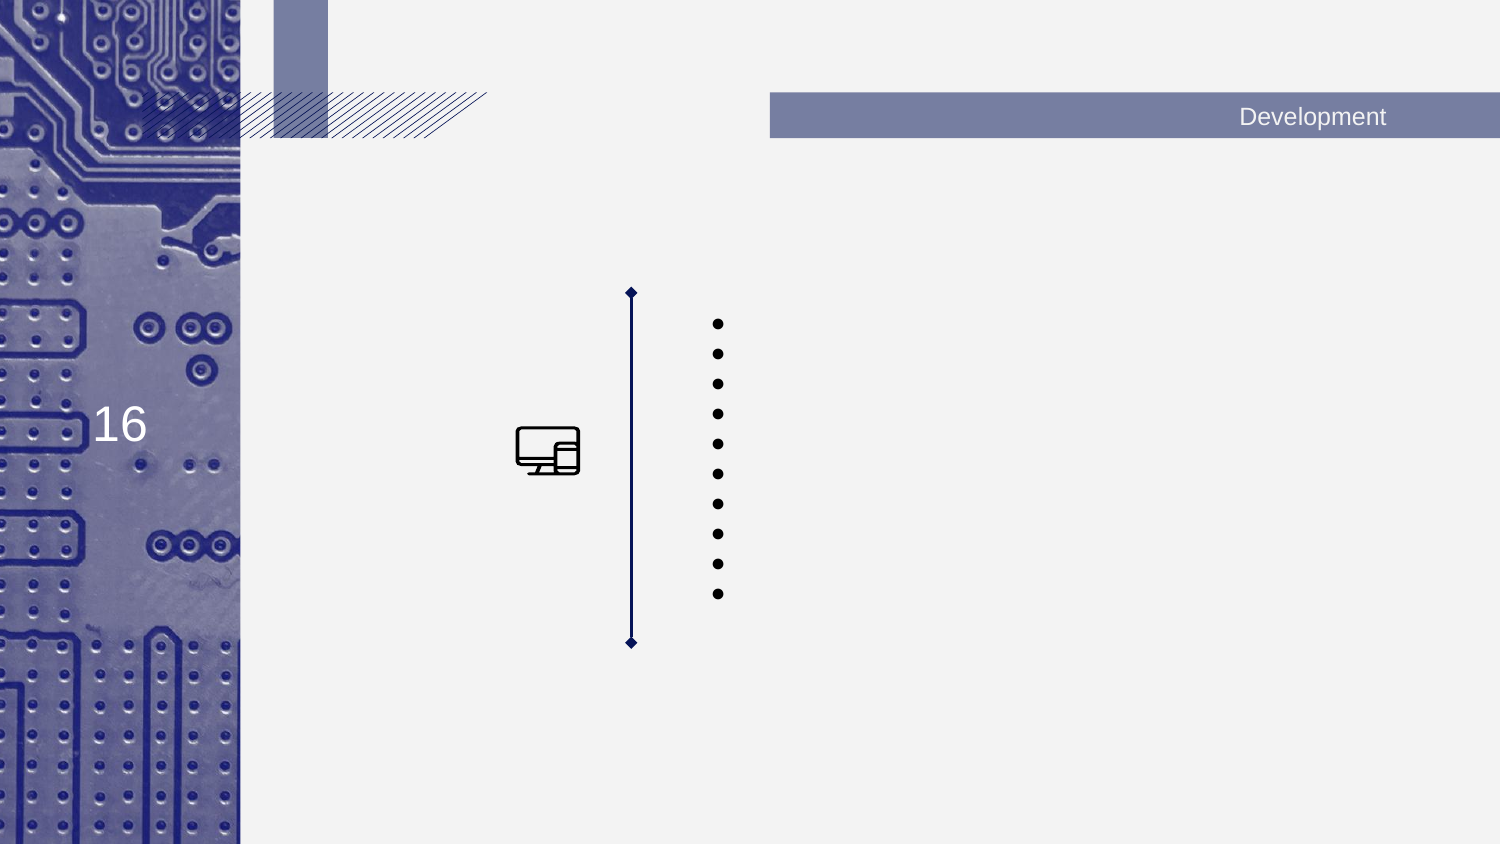

# Development
Recolecció de idees per model escalable
Cerca de Imatges
Classificació i transformació de les imatges
Importar dataset
Reshaping dataset
Separar train, validation, test set
Diferents configuracions de CNN
Testejar sobre conjunt petit
Aplicar dataset gran i tunning de hyperparameters
Cross-Validation i millora de accuracy
16